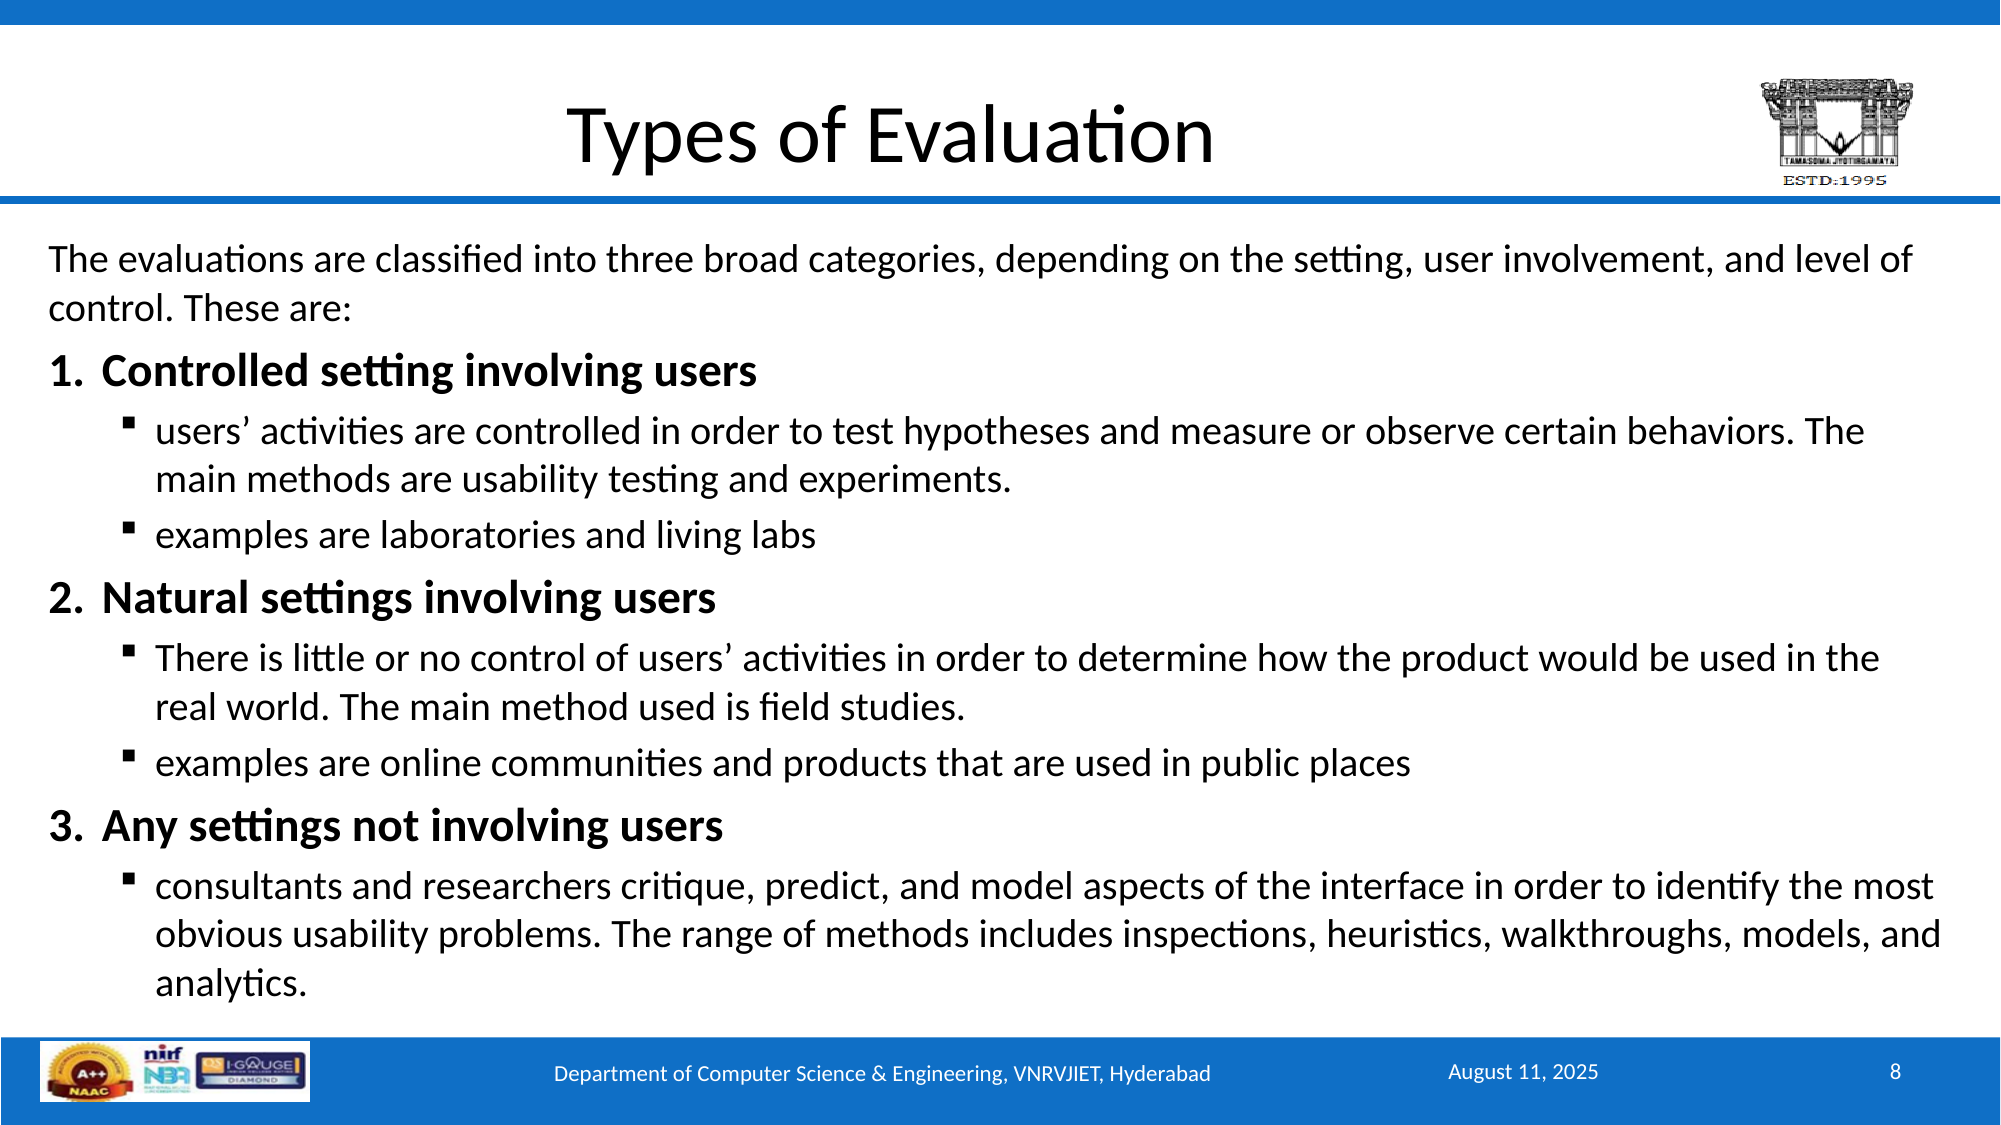

# Types of Evaluation
The evaluations are classified into three broad categories, depending on the setting, user involvement, and level of control. These are:
Controlled setting involving users
users’ activities are controlled in order to test hypotheses and measure or observe certain behaviors. The main methods are usability testing and experiments.
examples are laboratories and living labs
Natural settings involving users
There is little or no control of users’ activities in order to determine how the product would be used in the real world. The main method used is field studies.
examples are online communities and products that are used in public places
Any settings not involving users
consultants and researchers critique, predict, and model aspects of the interface in order to identify the most obvious usability problems. The range of methods includes inspections, heuristics, walkthroughs, models, and analytics.
August 11, 2025
8
Department of Computer Science & Engineering, VNRVJIET, Hyderabad